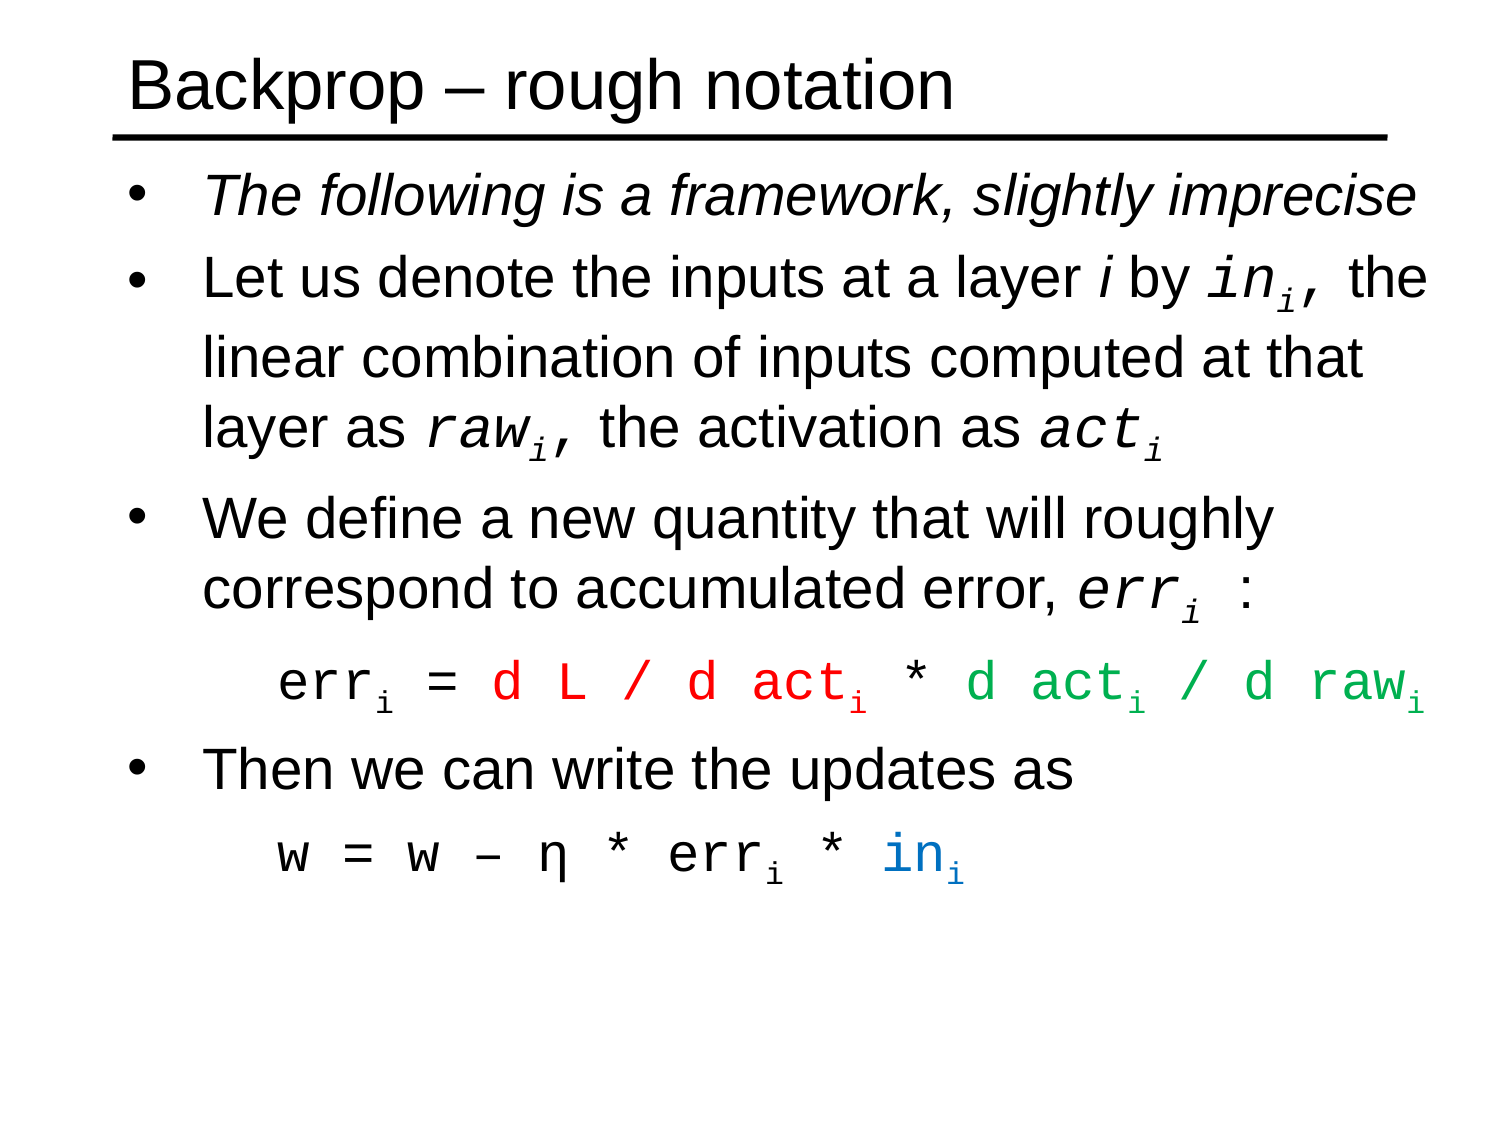

# Backprop – rough notation
The following is a framework, slightly imprecise
Let us denote the inputs at a layer i by ini, the linear combination of inputs computed at that layer as rawi, the activation as acti
We define a new quantity that will roughly correspond to accumulated error, erri  :
	erri = d L / d acti * d acti / d rawi
Then we can write the updates as
	w = w – η * erri * ini